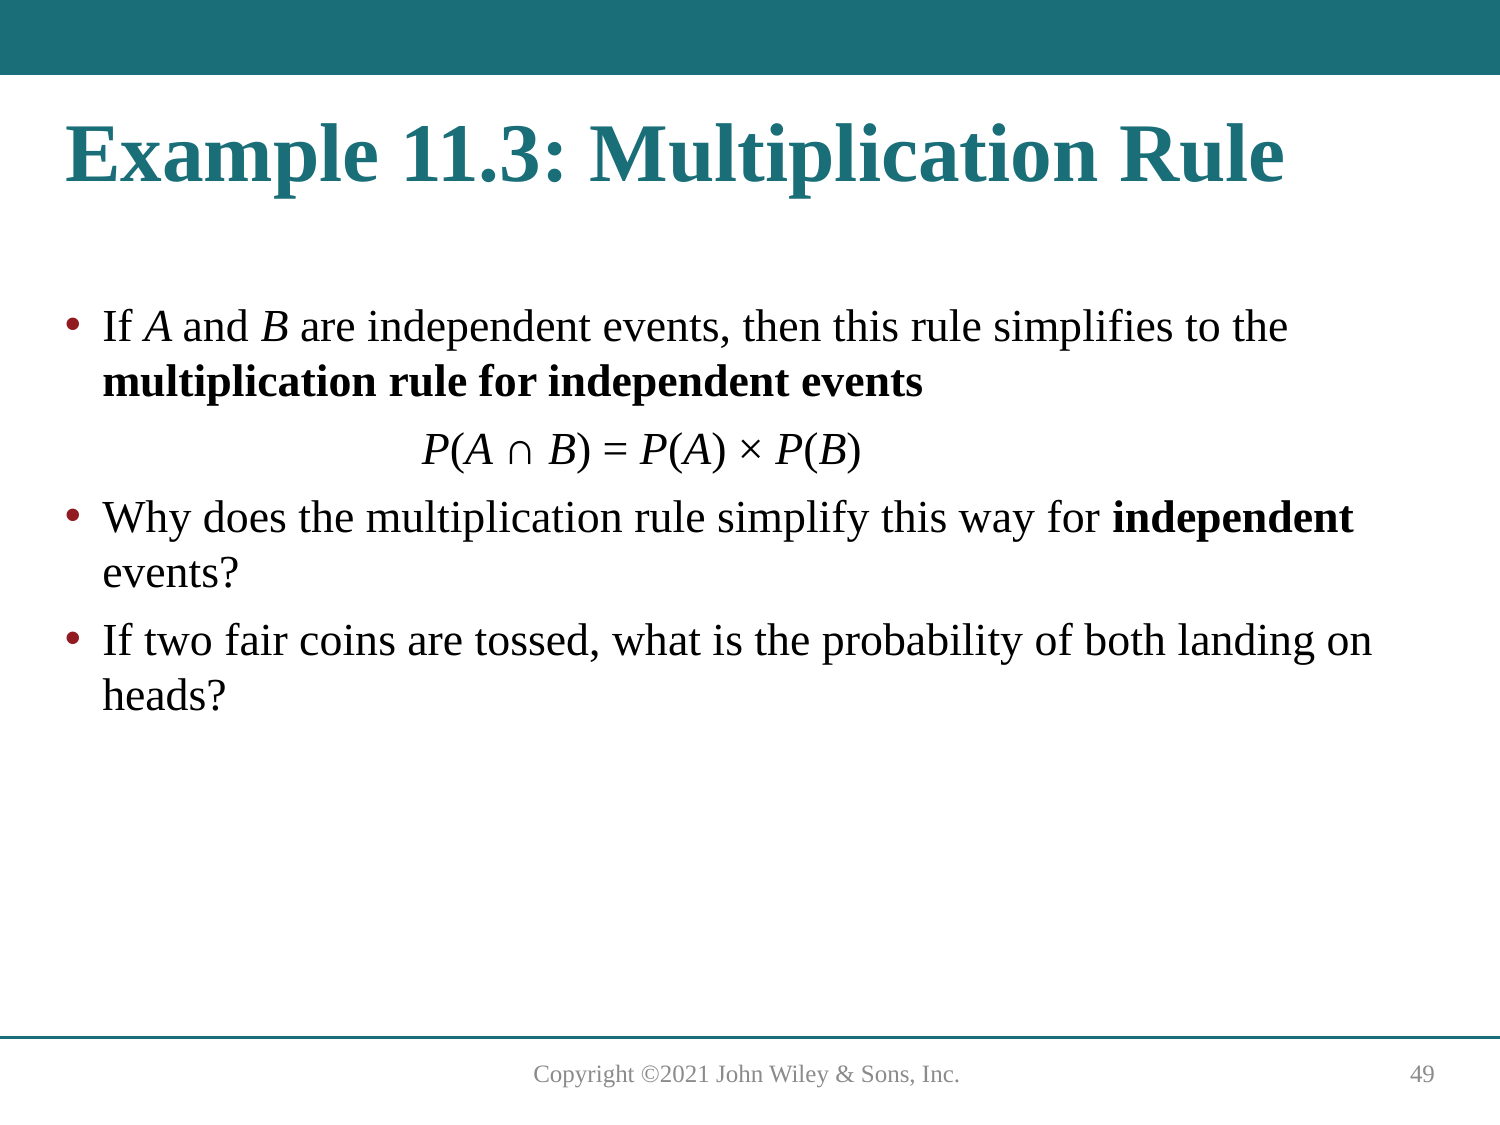

# Example 11.3: Multiplication Rule
If A and B are independent events, then this rule simplifies to the multiplication rule for independent events
P(A ∩ B) = P(A) × P(B)
Why does the multiplication rule simplify this way for independent events?
If two fair coins are tossed, what is the probability of both landing on heads?